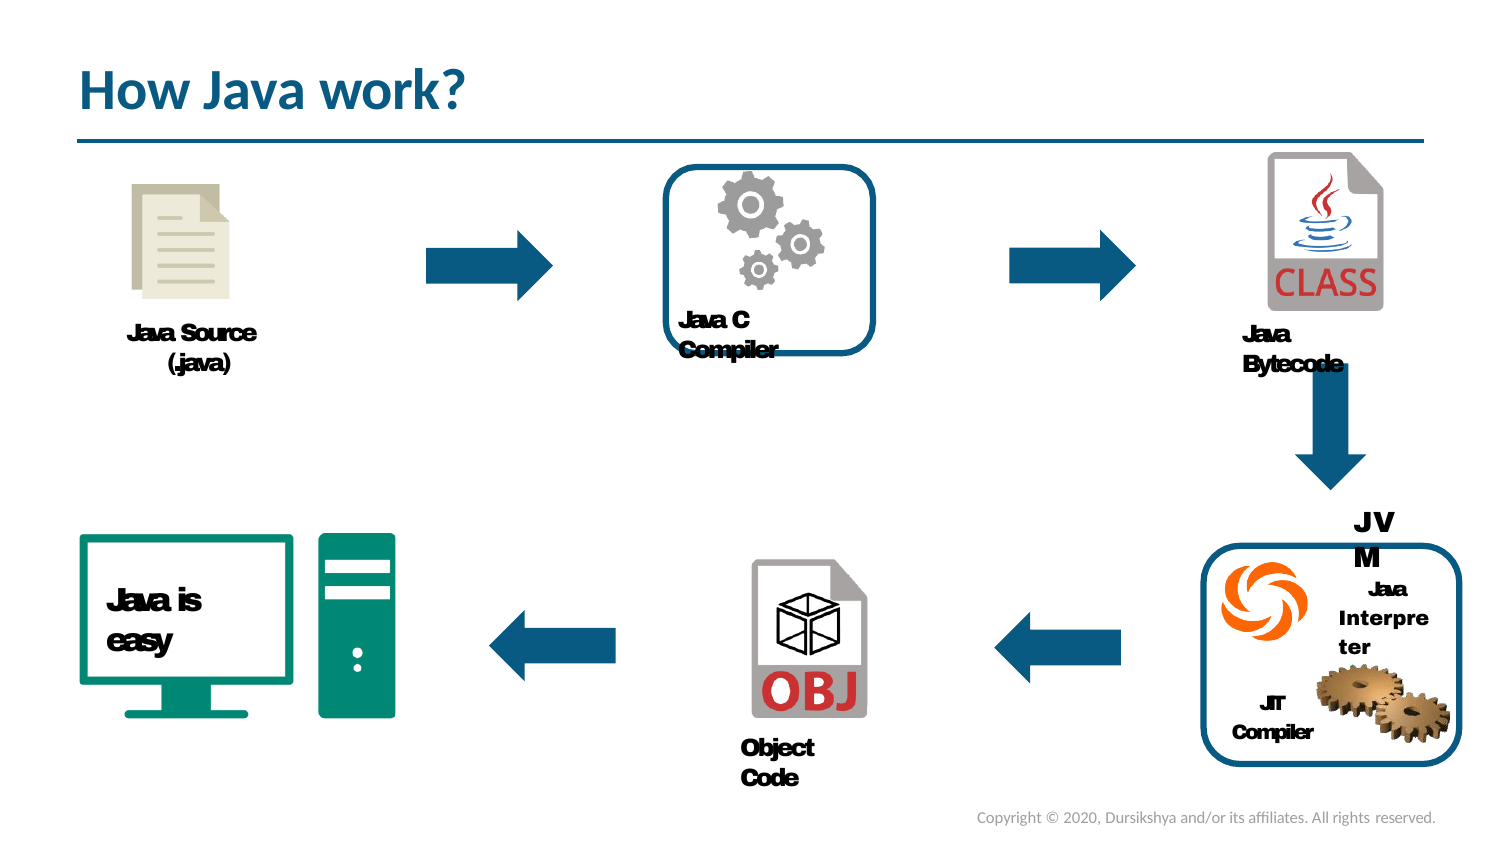

# How Java work?

Java C Compiler
Java Source  (.java)
Java Bytecode

JVM

Java  Interpreter
Java is easy

JIT
Compiler
Object Code
Copyright © 2020, Dursikshya and/or its affiliates. All rights reserved.